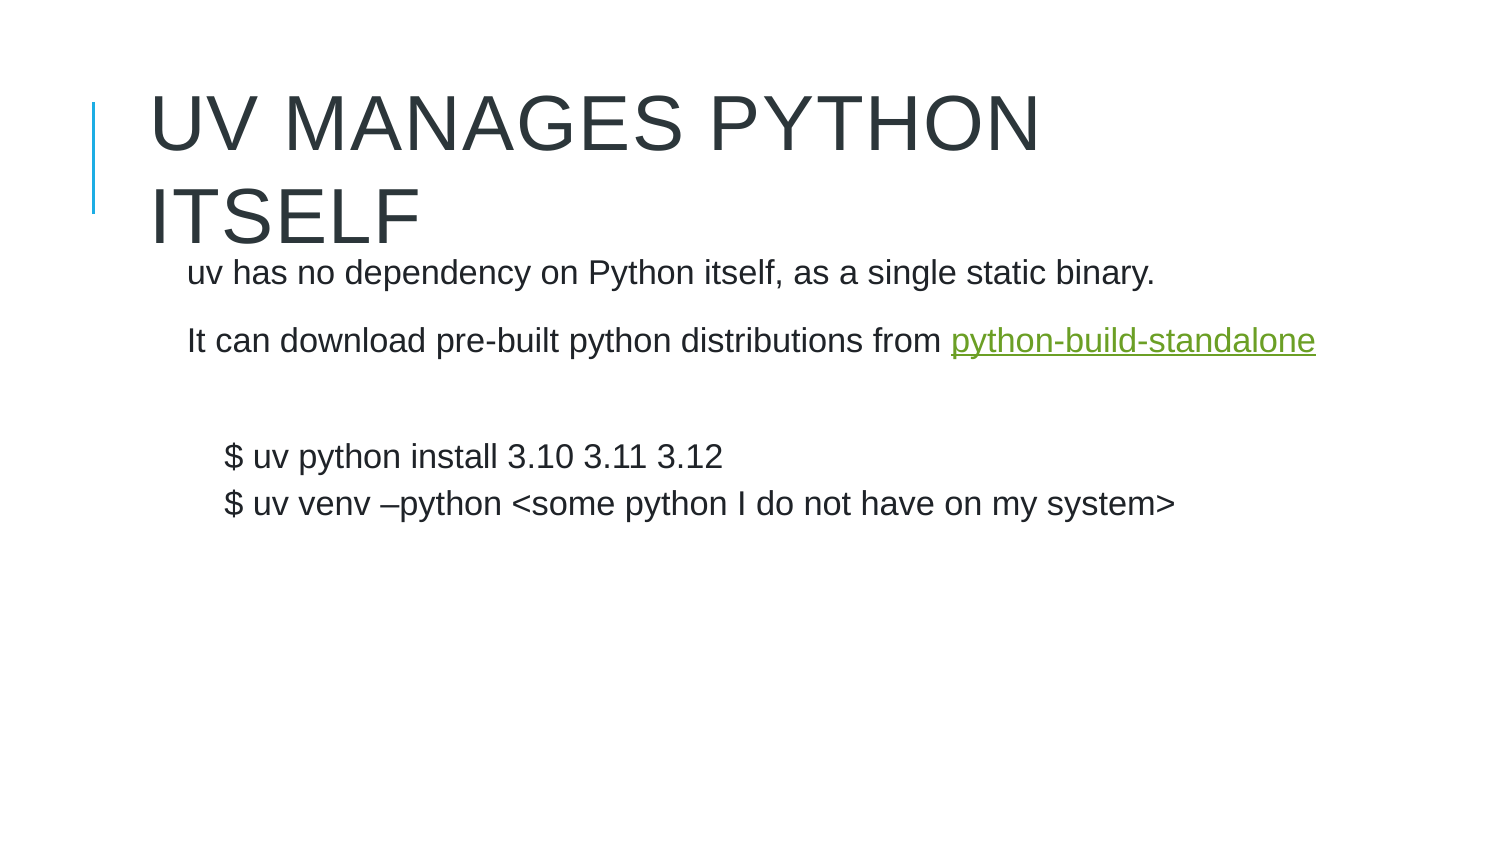

34
UV MANAGES PYTHON ITSELF
uv has no dependency on Python itself, as a single static binary.
It can download pre-built python distributions from python-build-standalone
$ uv python install 3.10 3.11 3.12
$ uv venv –python <some python I do not have on my system>